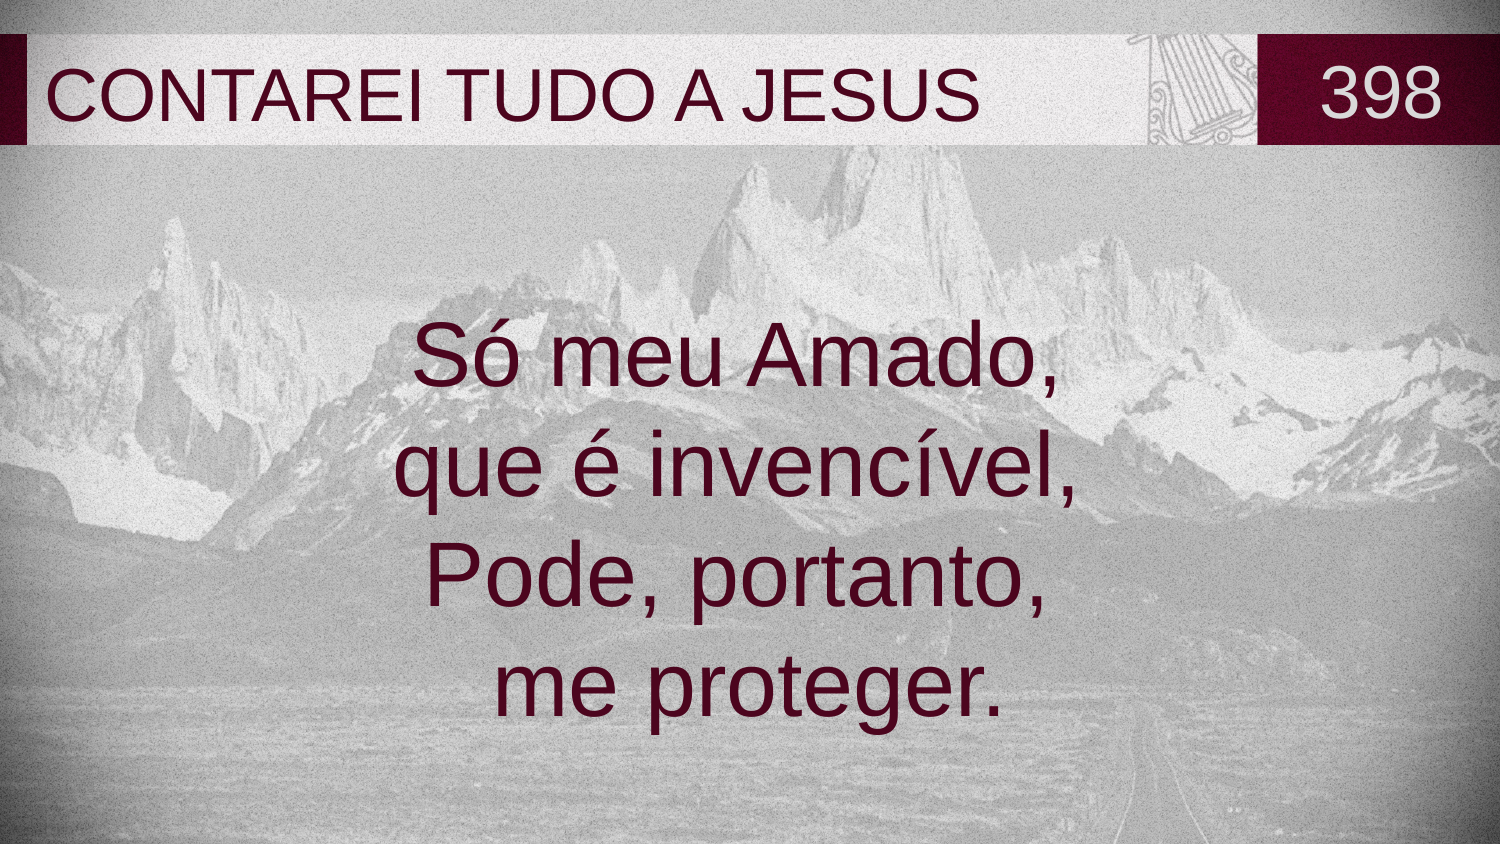

# CONTAREI TUDO A JESUS
398
Só meu Amado,
que é invencível,
Pode, portanto,
me proteger.